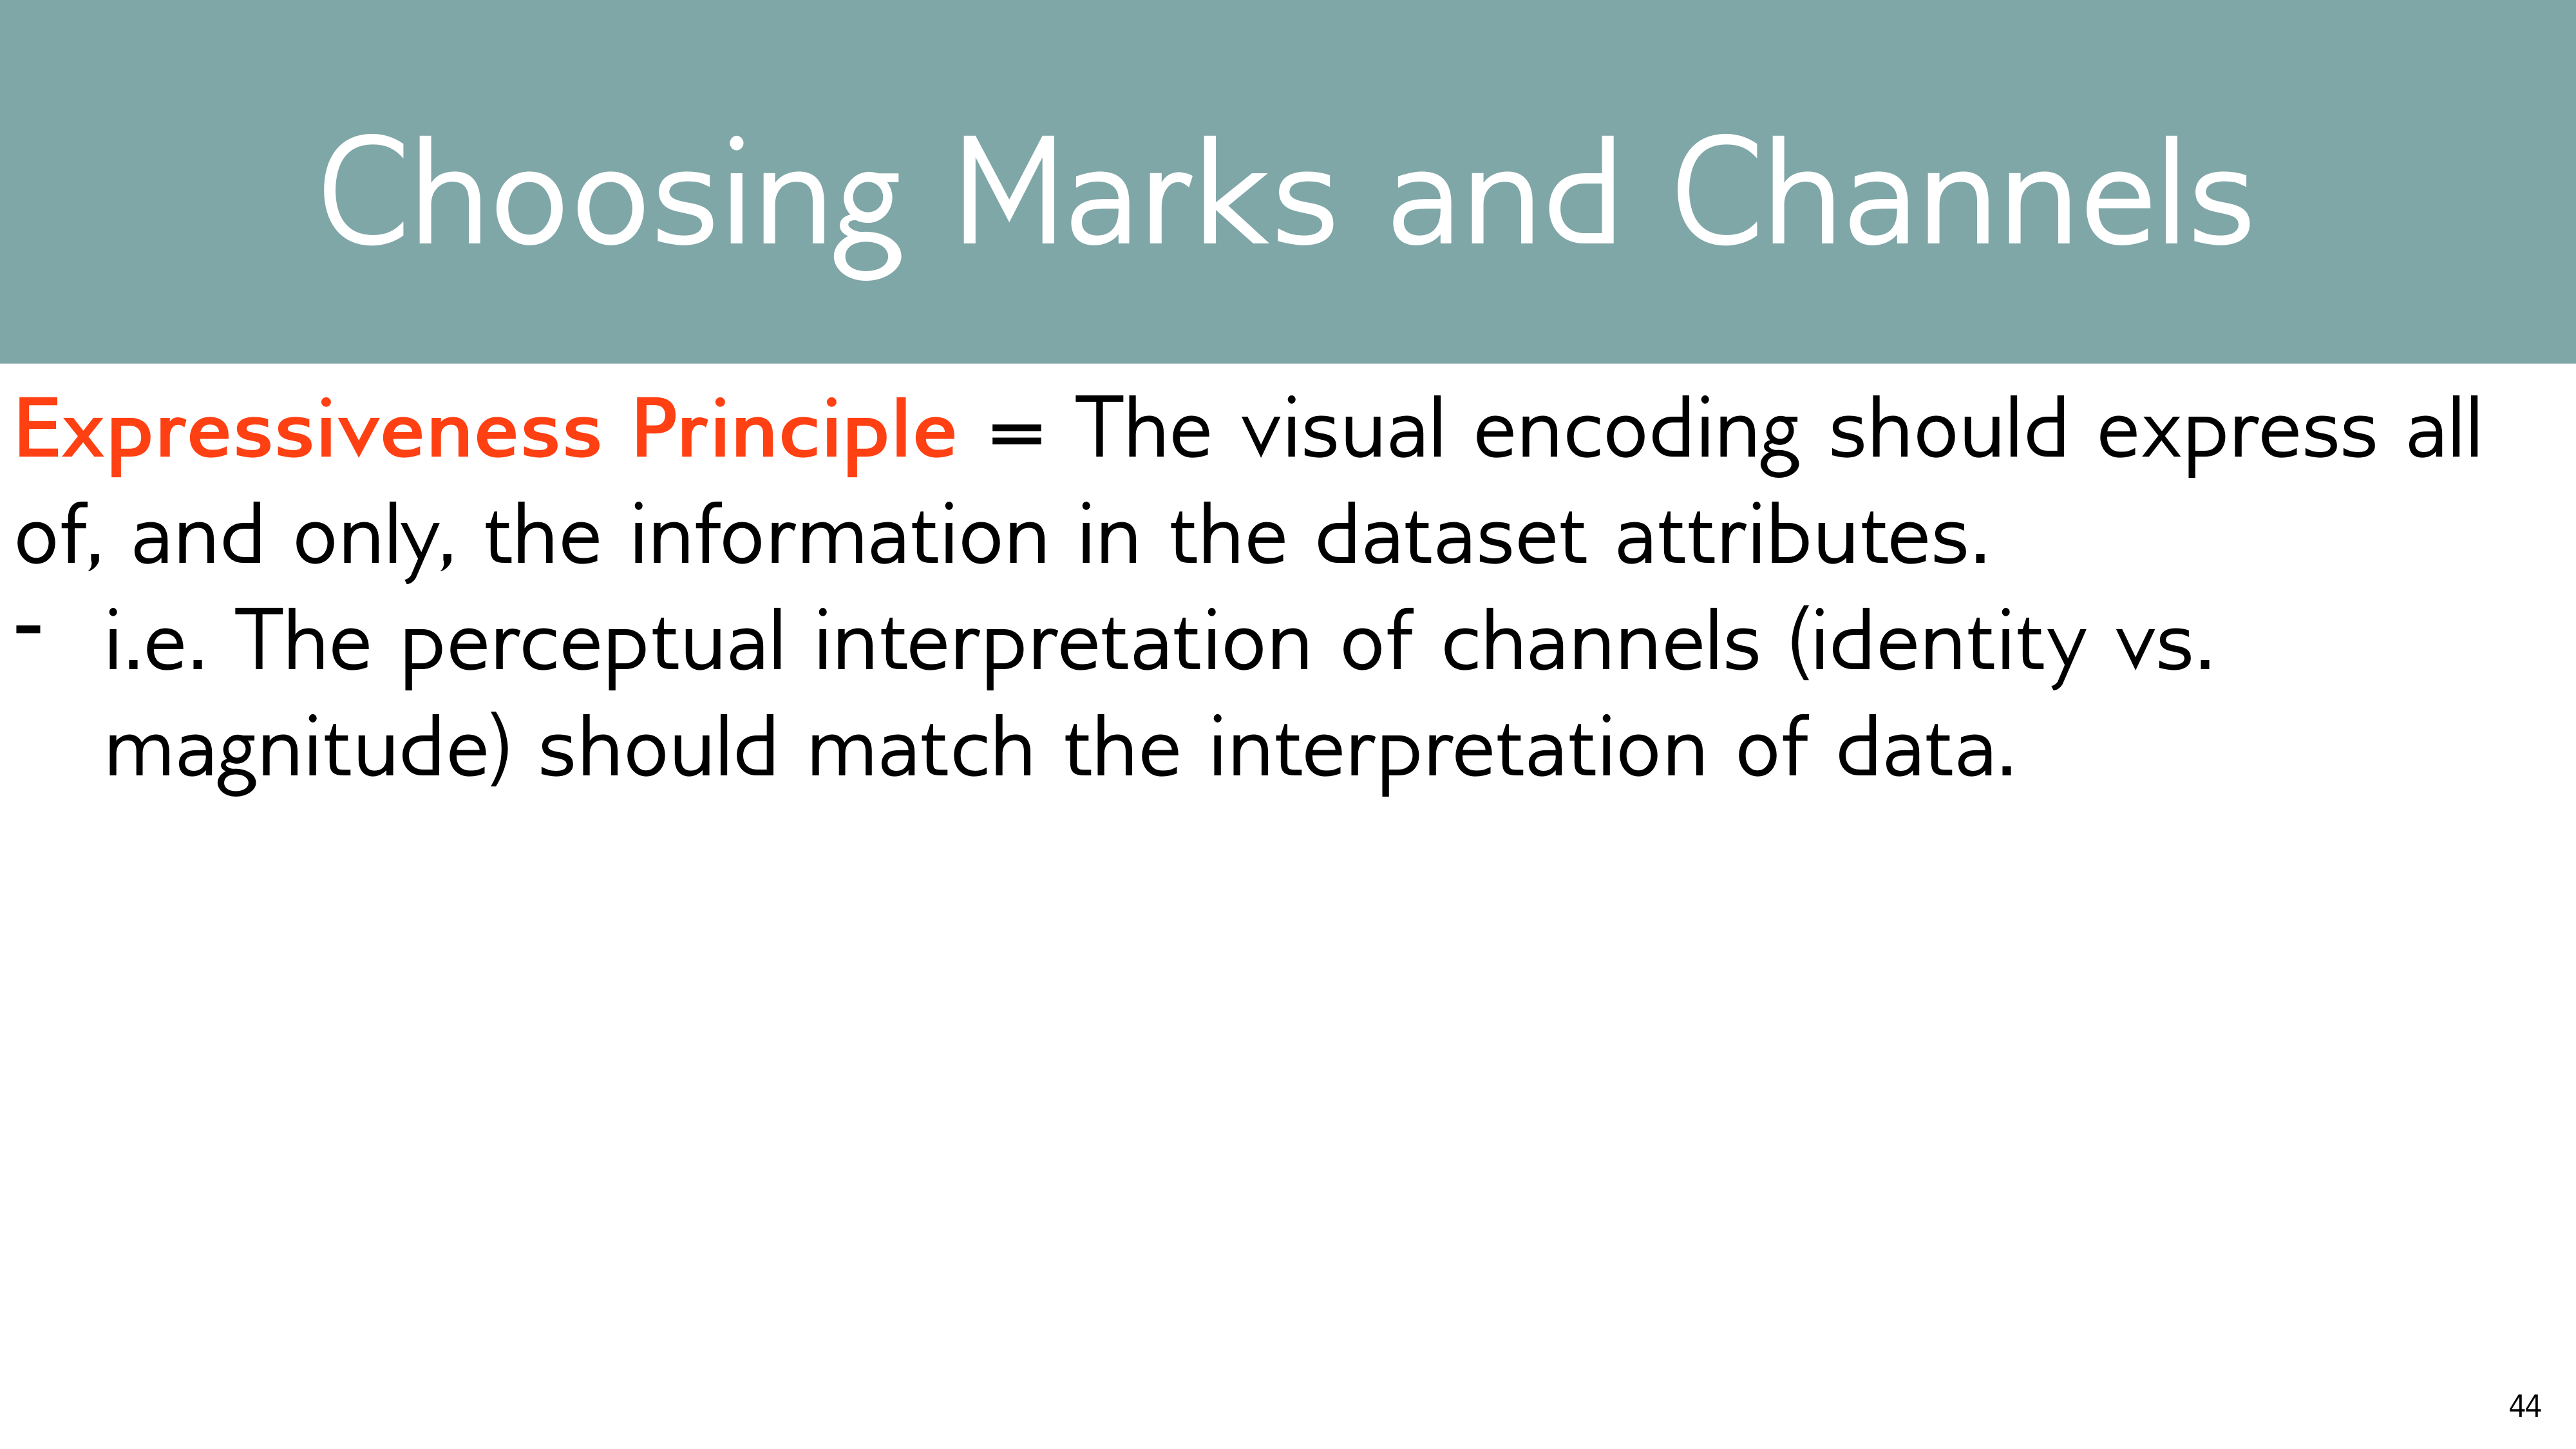

# Choosing Marks and Channels
Expressiveness Principle = The visual encoding should express all of, and only, the information in the dataset attributes.
i.e. The perceptual interpretation of channels (identity vs. magnitude) should match the interpretation of data.
44